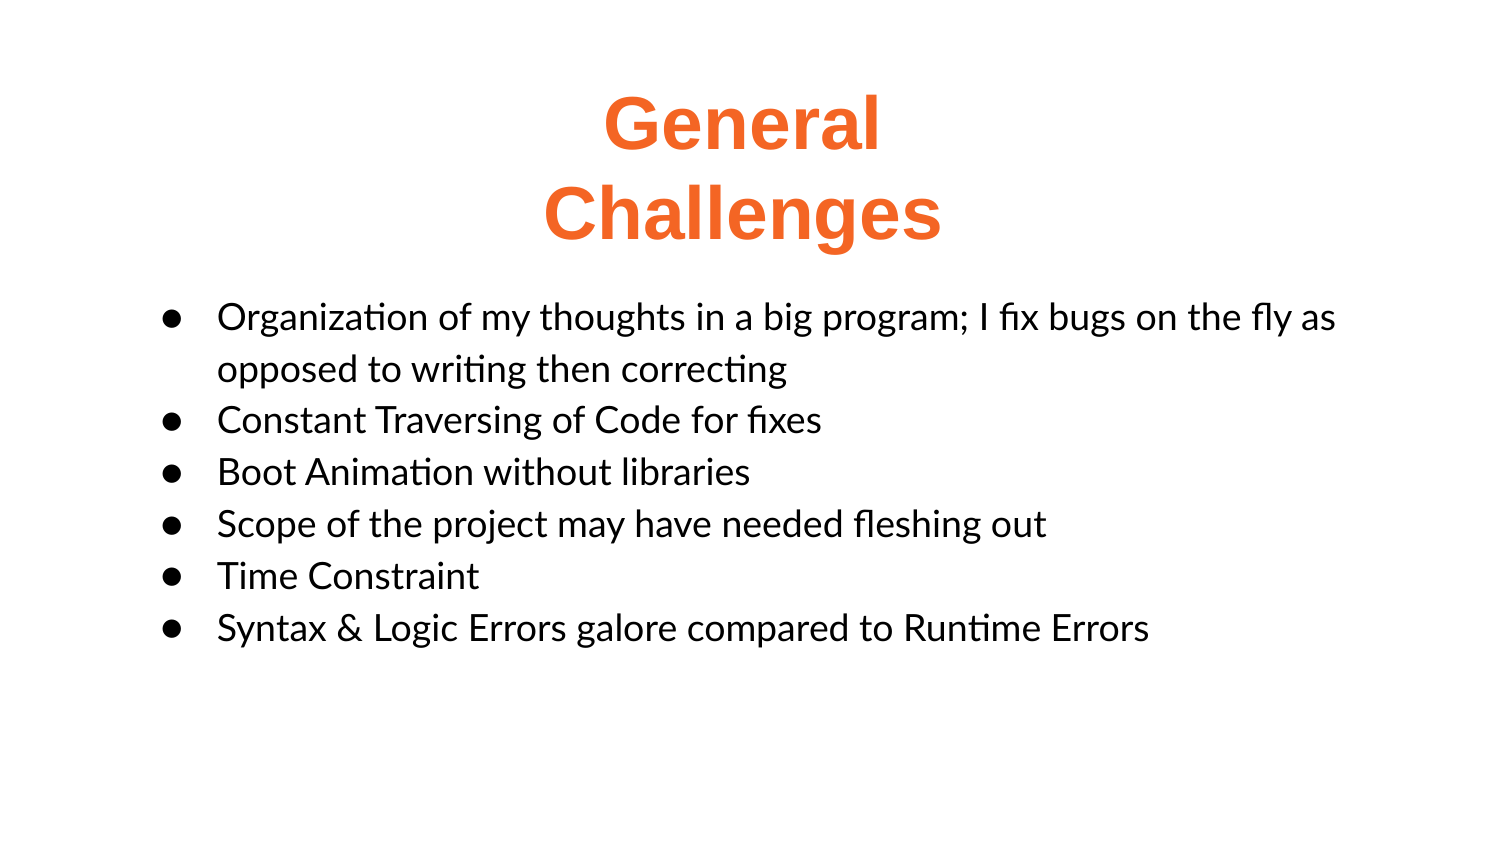

General Challenges
Organization of my thoughts in a big program; I fix bugs on the fly as opposed to writing then correcting
Constant Traversing of Code for fixes
Boot Animation without libraries
Scope of the project may have needed fleshing out
Time Constraint
Syntax & Logic Errors galore compared to Runtime Errors